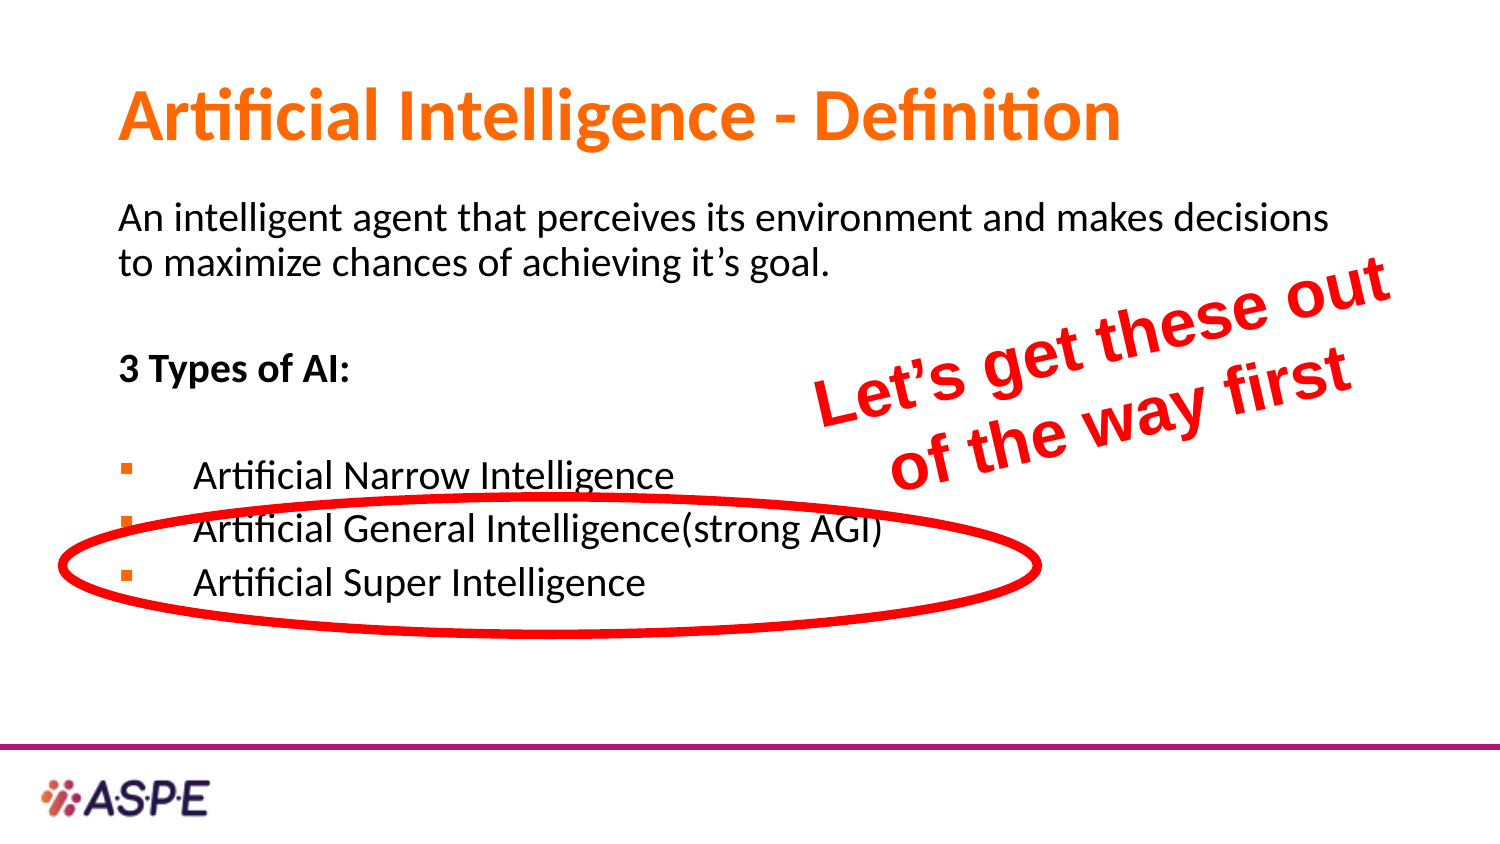

# Artificial Intelligence - Definition
An intelligent agent that perceives its environment and makes decisions to maximize chances of achieving it’s goal.

3 Types of AI:

Artificial Narrow Intelligence
Artificial General Intelligence(strong AGI)
Artificial Super Intelligence

Let’s get these out of the way first